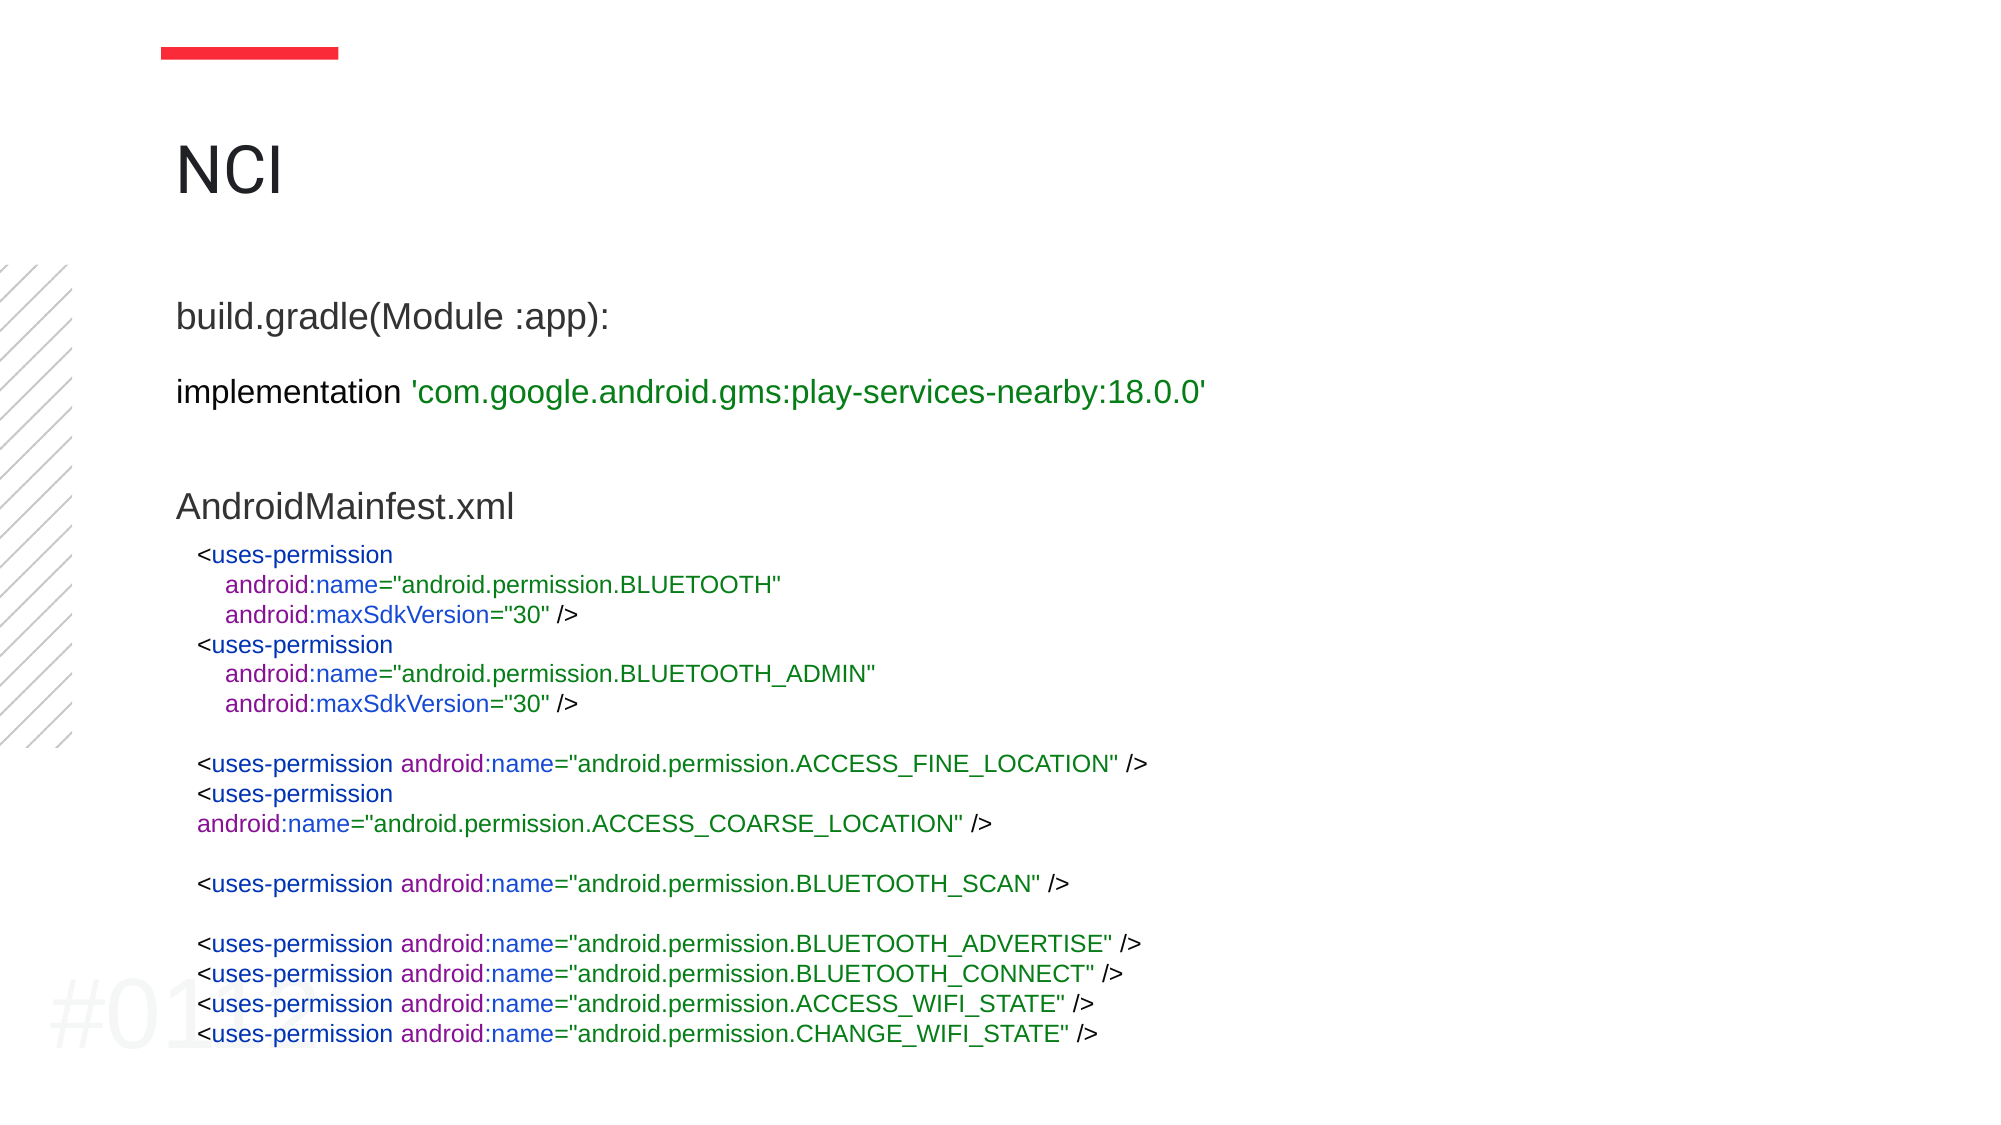

NCI
build.gradle(Module :app):

implementation 'com.google.android.gms:play-services-nearby:18.0.0'

AndroidMainfest.xml
<uses-permission
    android:name="android.permission.BLUETOOTH"
    android:maxSdkVersion="30" />
<uses-permission
    android:name="android.permission.BLUETOOTH_ADMIN"
    android:maxSdkVersion="30" />
<uses-permission android:name="android.permission.ACCESS_FINE_LOCATION" />
<uses-permission android:name="android.permission.ACCESS_COARSE_LOCATION" />
<uses-permission android:name="android.permission.BLUETOOTH_SCAN" />
<uses-permission android:name="android.permission.BLUETOOTH_ADVERTISE" />
<uses-permission android:name="android.permission.BLUETOOTH_CONNECT" />
<uses-permission android:name="android.permission.ACCESS_WIFI_STATE" />
<uses-permission android:name="android.permission.CHANGE_WIFI_STATE" />
#0112